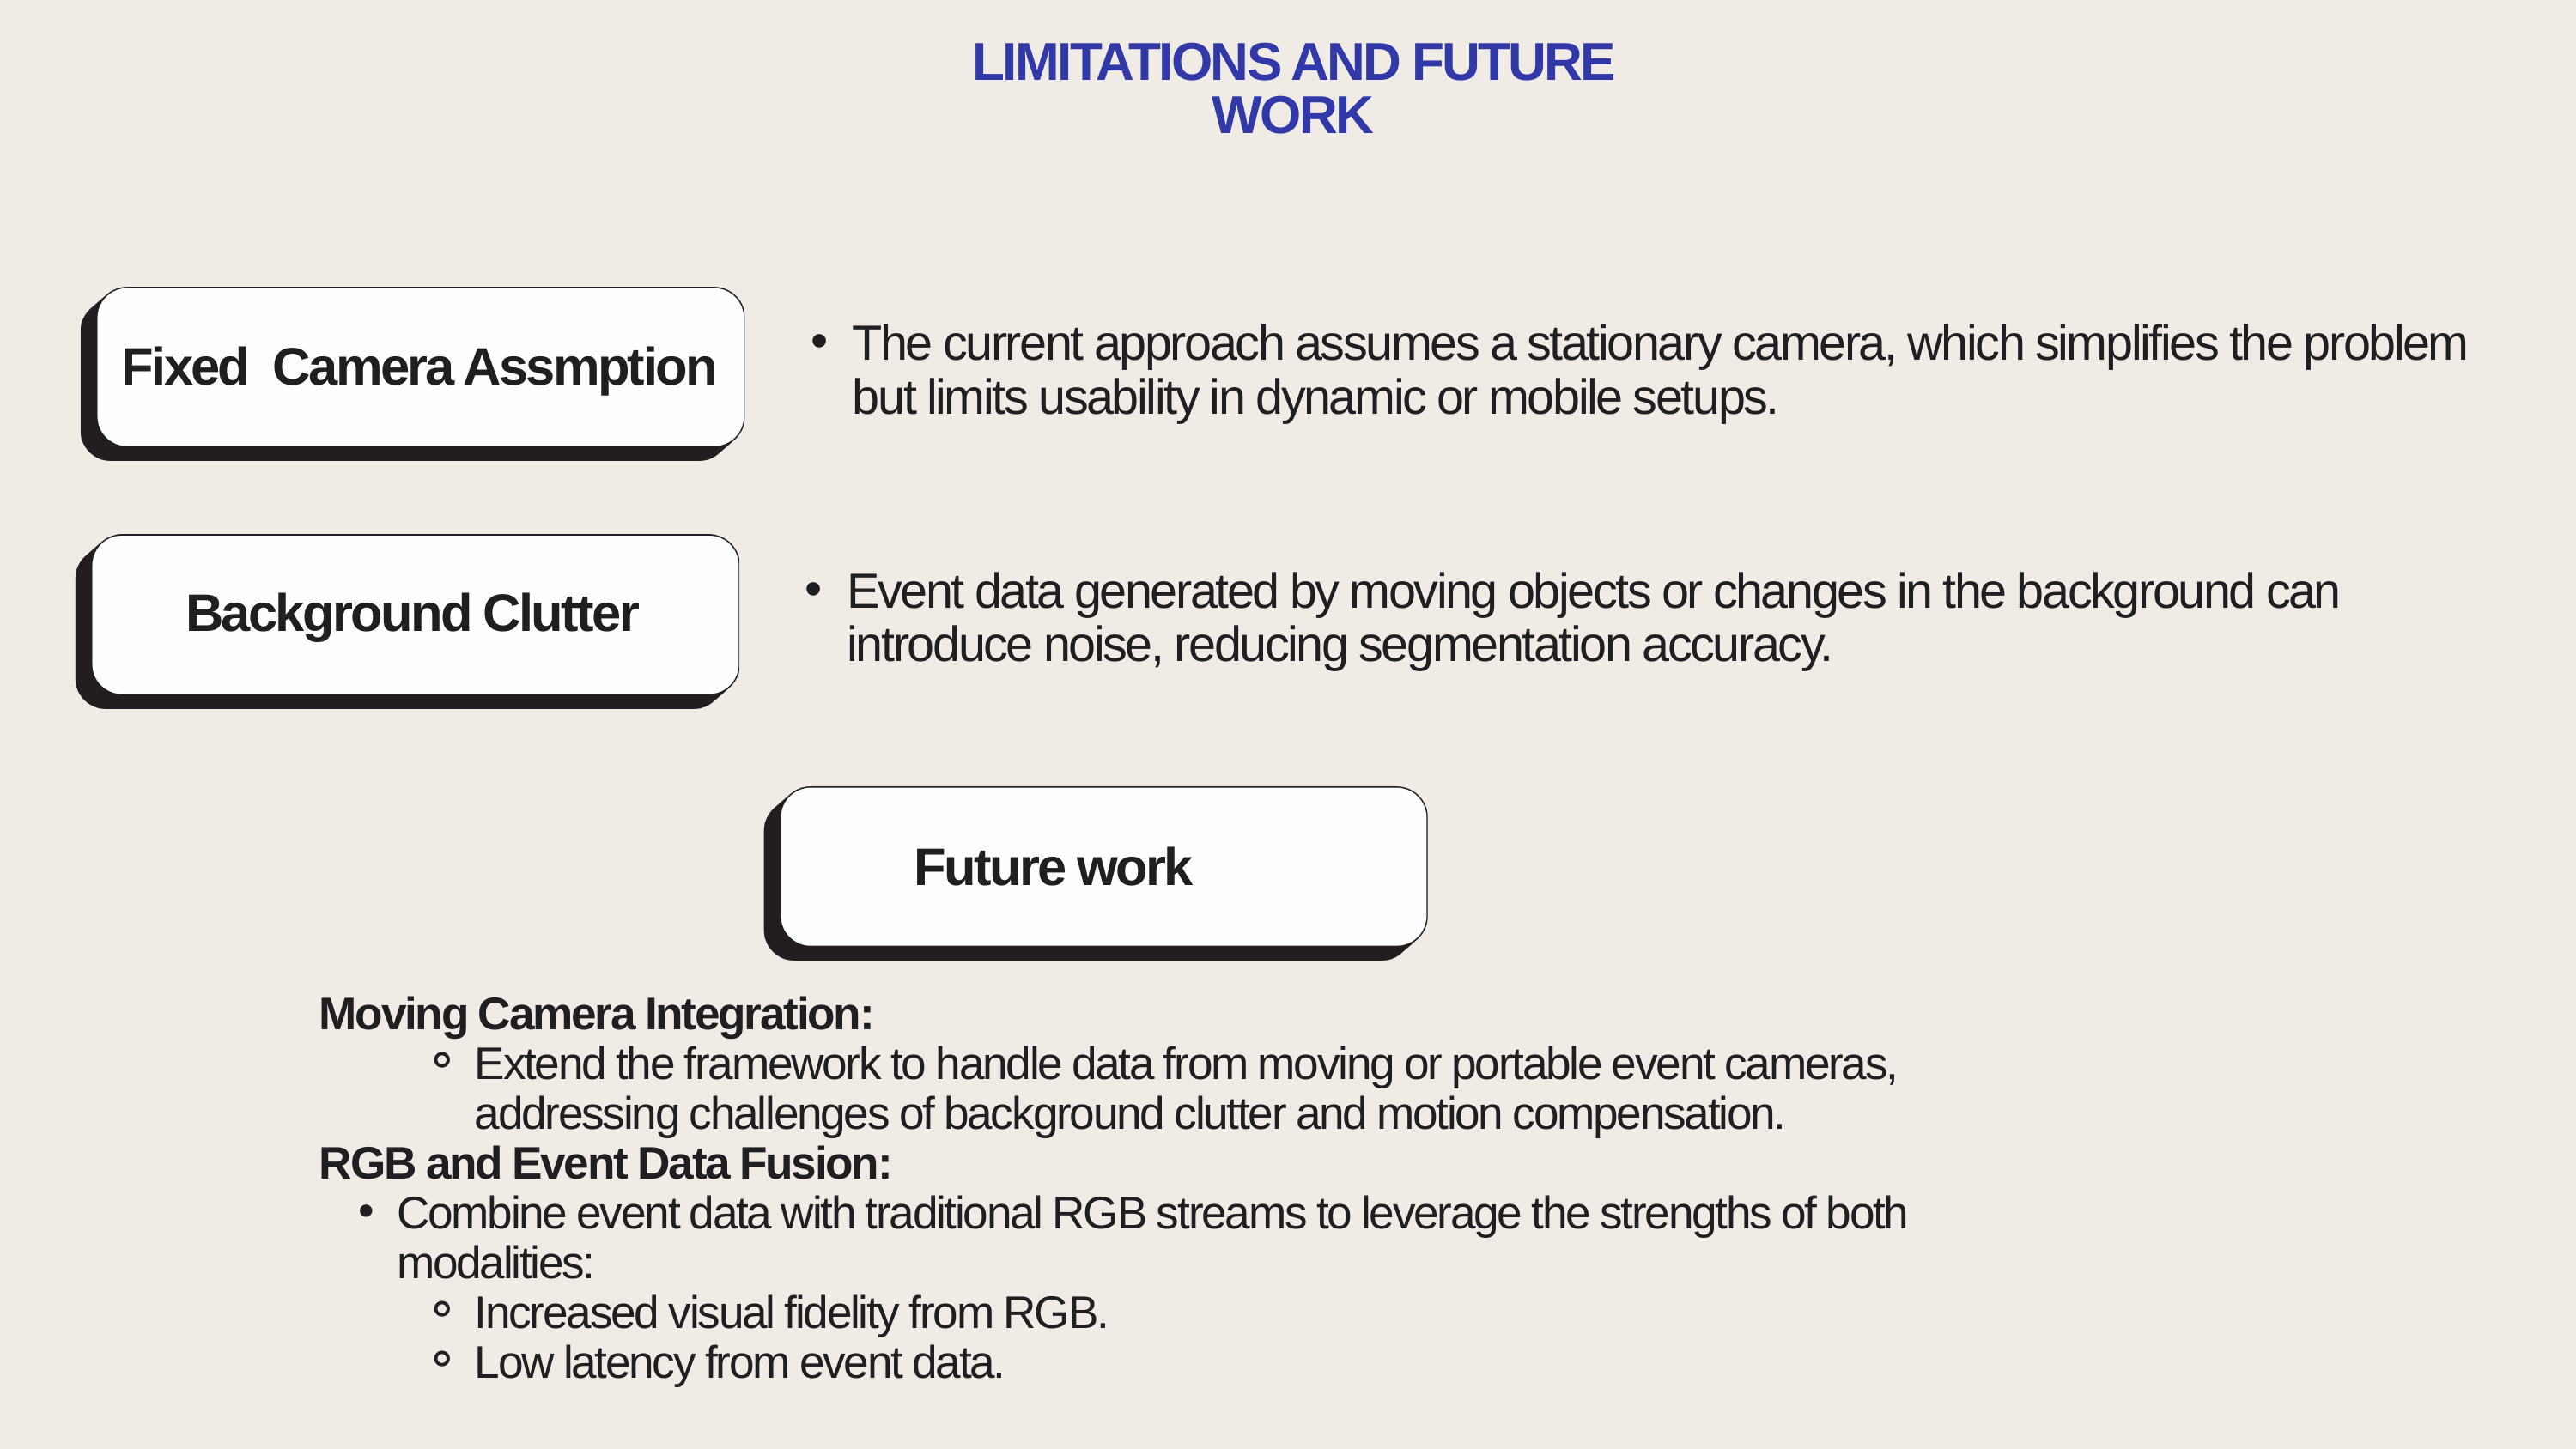

LIMITATIONS AND FUTURE WORK

The current approach assumes a stationary camera, which simplifies the problem but limits usability in dynamic or mobile setups.

Fixed  Camera Assmption

Event data generated by moving objects or changes in the background can introduce noise, reducing segmentation accuracy.

Background Clutter

Future work

Moving Camera Integration:
Extend the framework to handle data from moving or portable event cameras, addressing challenges of background clutter and motion compensation.
RGB and Event Data Fusion:
Combine event data with traditional RGB streams to leverage the strengths of both modalities:
Increased visual fidelity from RGB.
Low latency from event data.